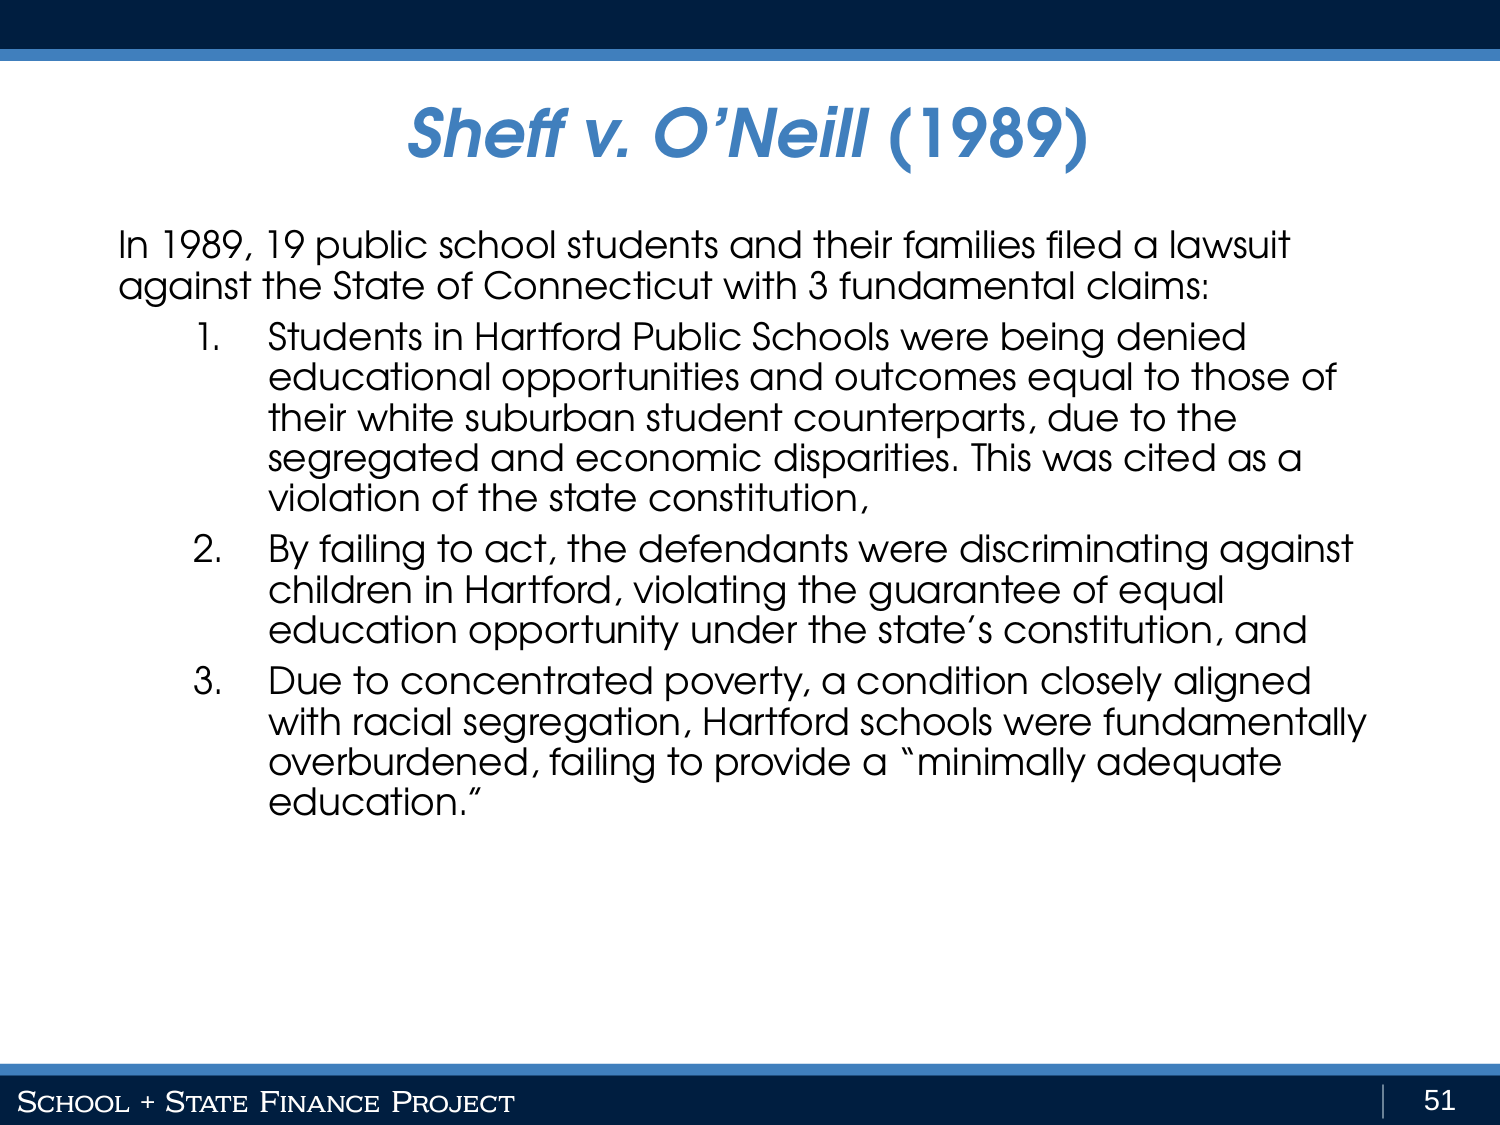

Sheff v. O’Neill (1989)
In 1989, 19 public school students and their families filed a lawsuit against the State of Connecticut with 3 fundamental claims:
Students in Hartford Public Schools were being denied educational opportunities and outcomes equal to those of their white suburban student counterparts, due to the segregated and economic disparities. This was cited as a violation of the state constitution,
By failing to act, the defendants were discriminating against children in Hartford, violating the guarantee of equal education opportunity under the state’s constitution, and
Due to concentrated poverty, a condition closely aligned with racial segregation, Hartford schools were fundamentally overburdened, failing to provide a “minimally adequate education.”